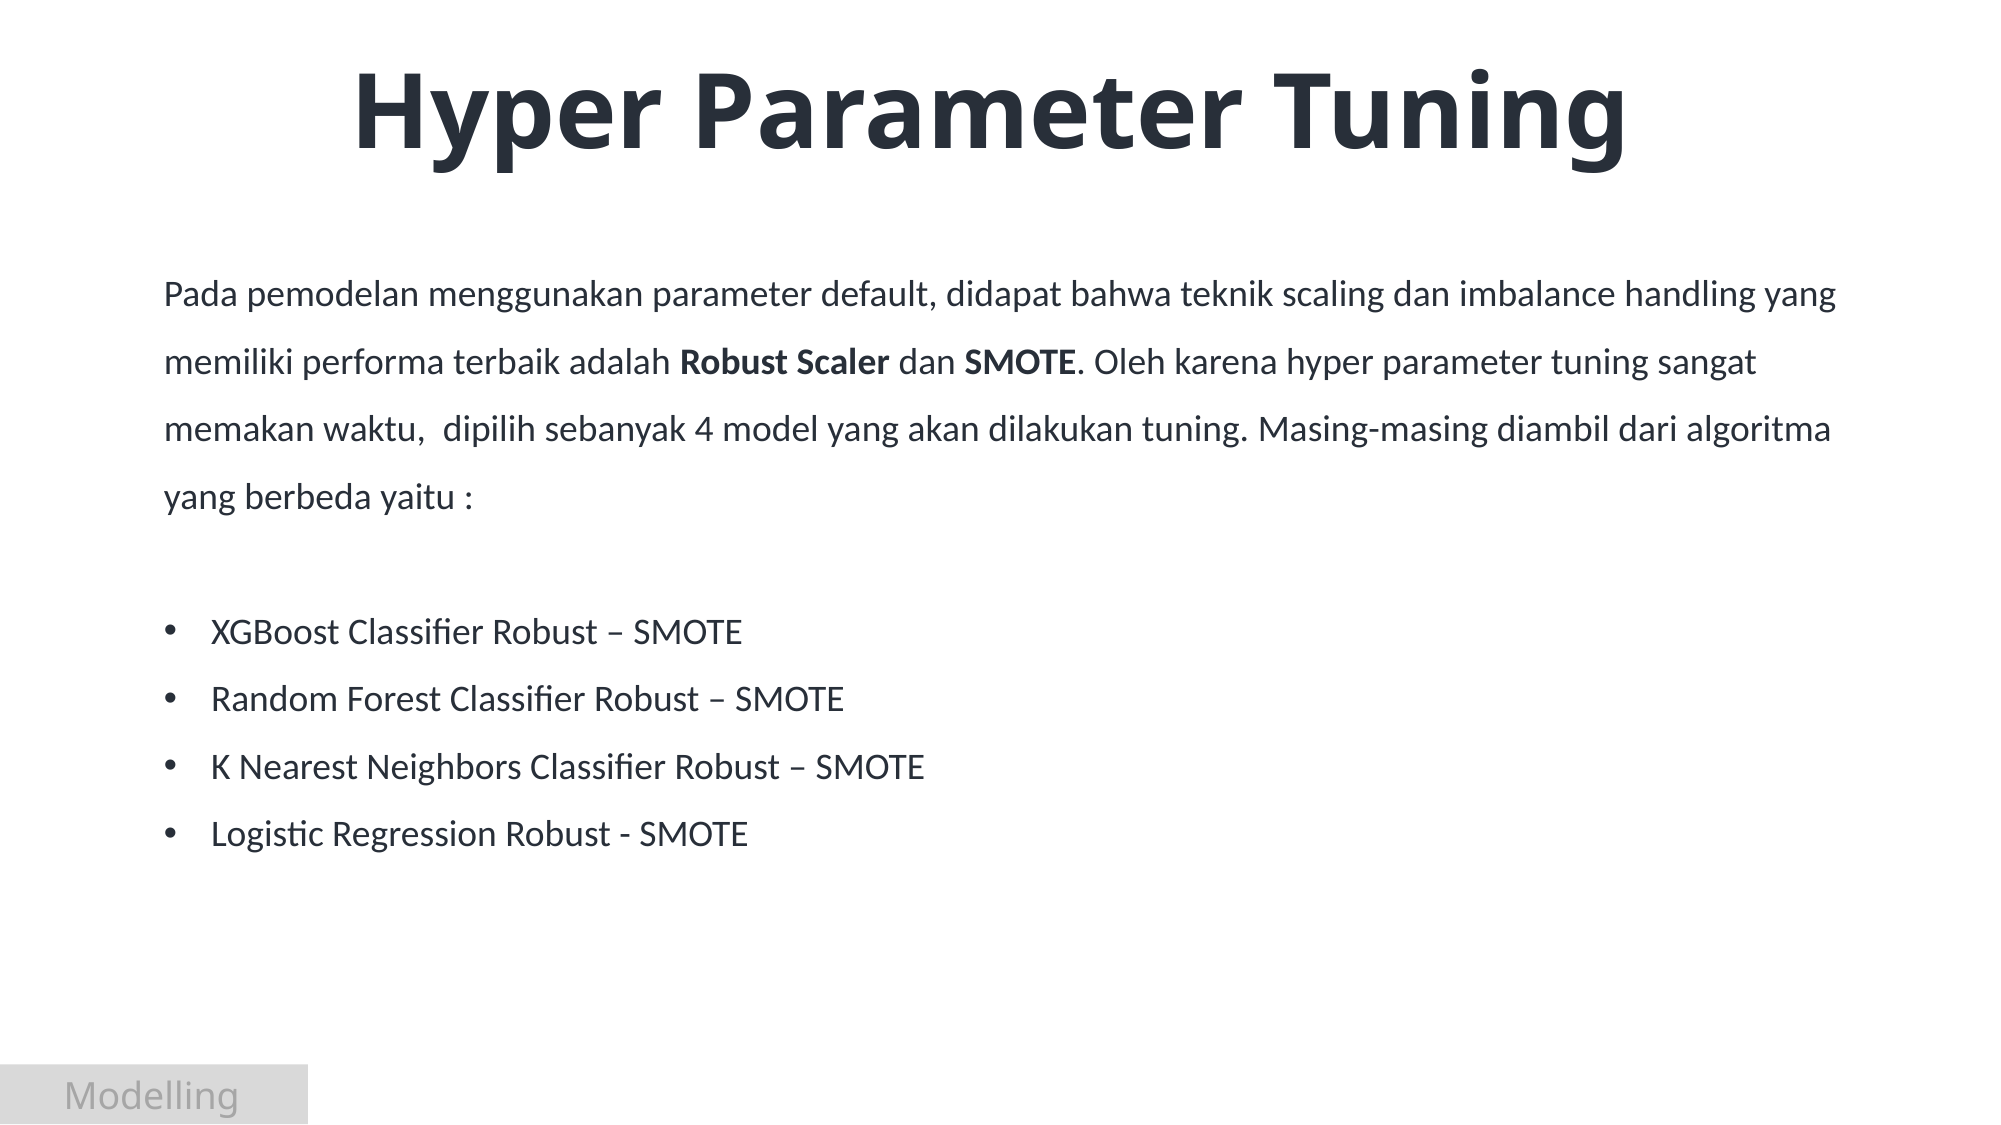

Hyper Parameter Tuning
Pada pemodelan menggunakan parameter default, didapat bahwa teknik scaling dan imbalance handling yang memiliki performa terbaik adalah Robust Scaler dan SMOTE. Oleh karena hyper parameter tuning sangat memakan waktu,  dipilih sebanyak 4 model yang akan dilakukan tuning. Masing-masing diambil dari algoritma yang berbeda yaitu :

XGBoost Classifier Robust – SMOTE
Random Forest Classifier Robust – SMOTE
K Nearest Neighbors Classifier Robust – SMOTE
Logistic Regression Robust - SMOTE
Modelling